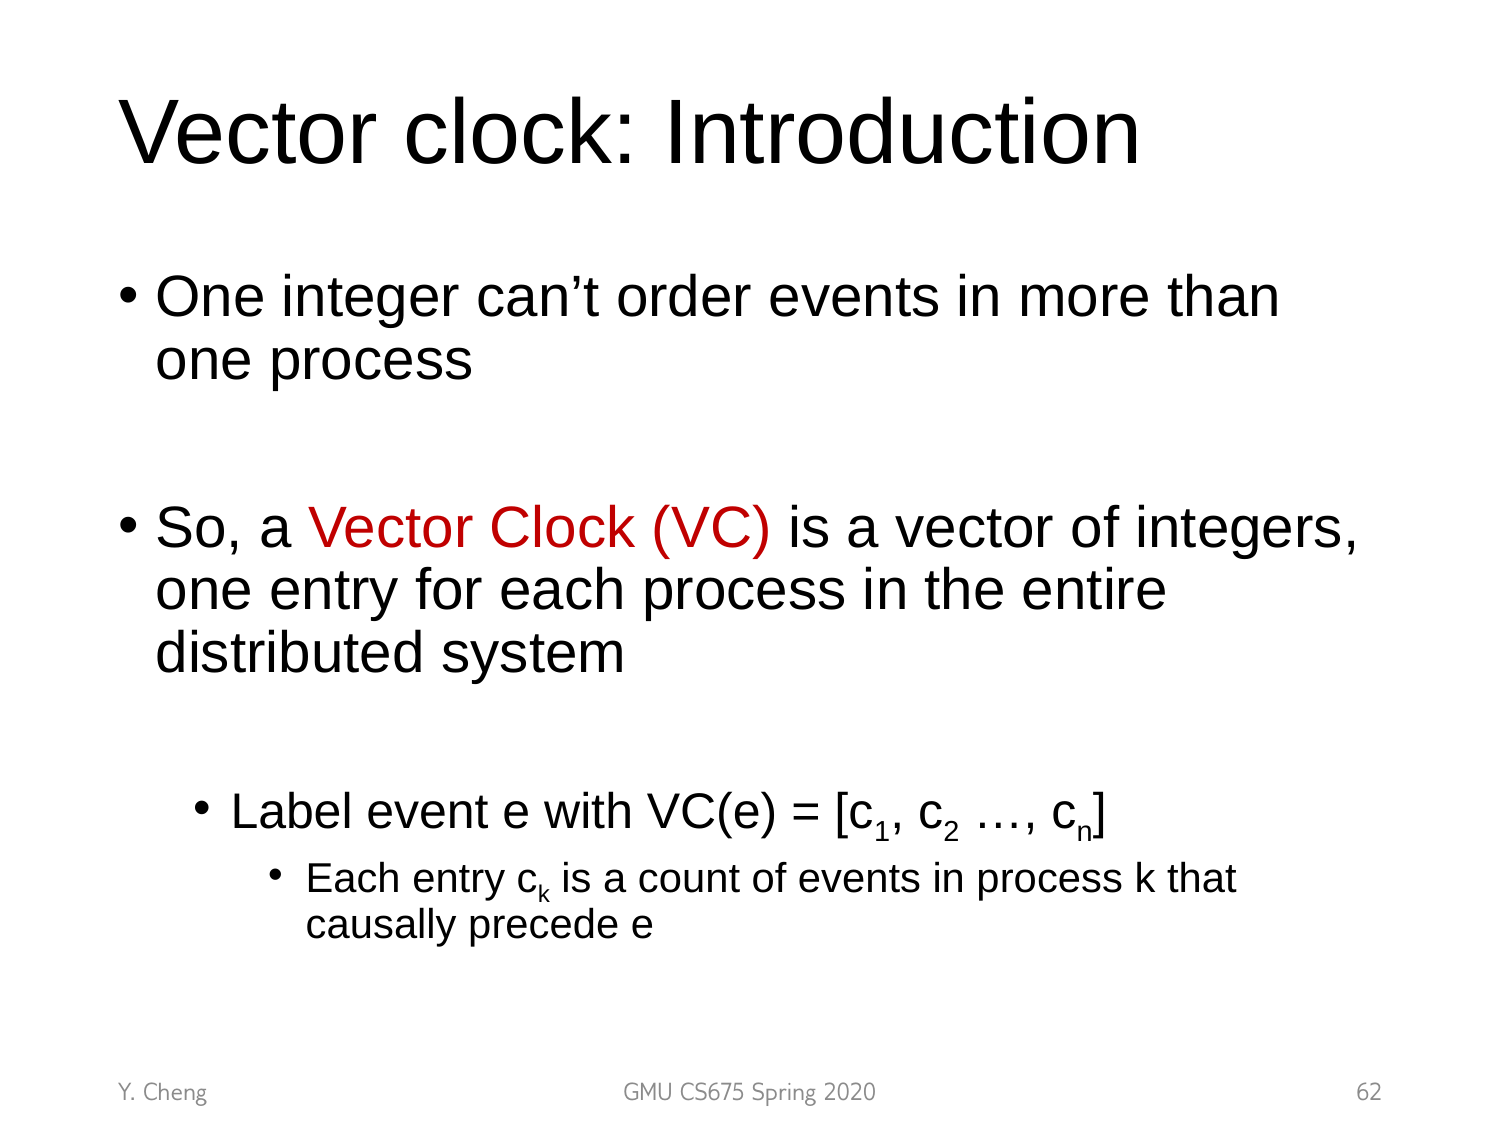

# Vector clock: Introduction
One integer can’t order events in more than one process

So, a Vector Clock (VC) is a vector of integers, one entry for each process in the entire distributed system

Label event e with VC(e) = [c1, c2 …, cn]
Each entry ck is a count of events in process k that causally precede e

Y. Cheng
GMU CS675 Spring 2020
62